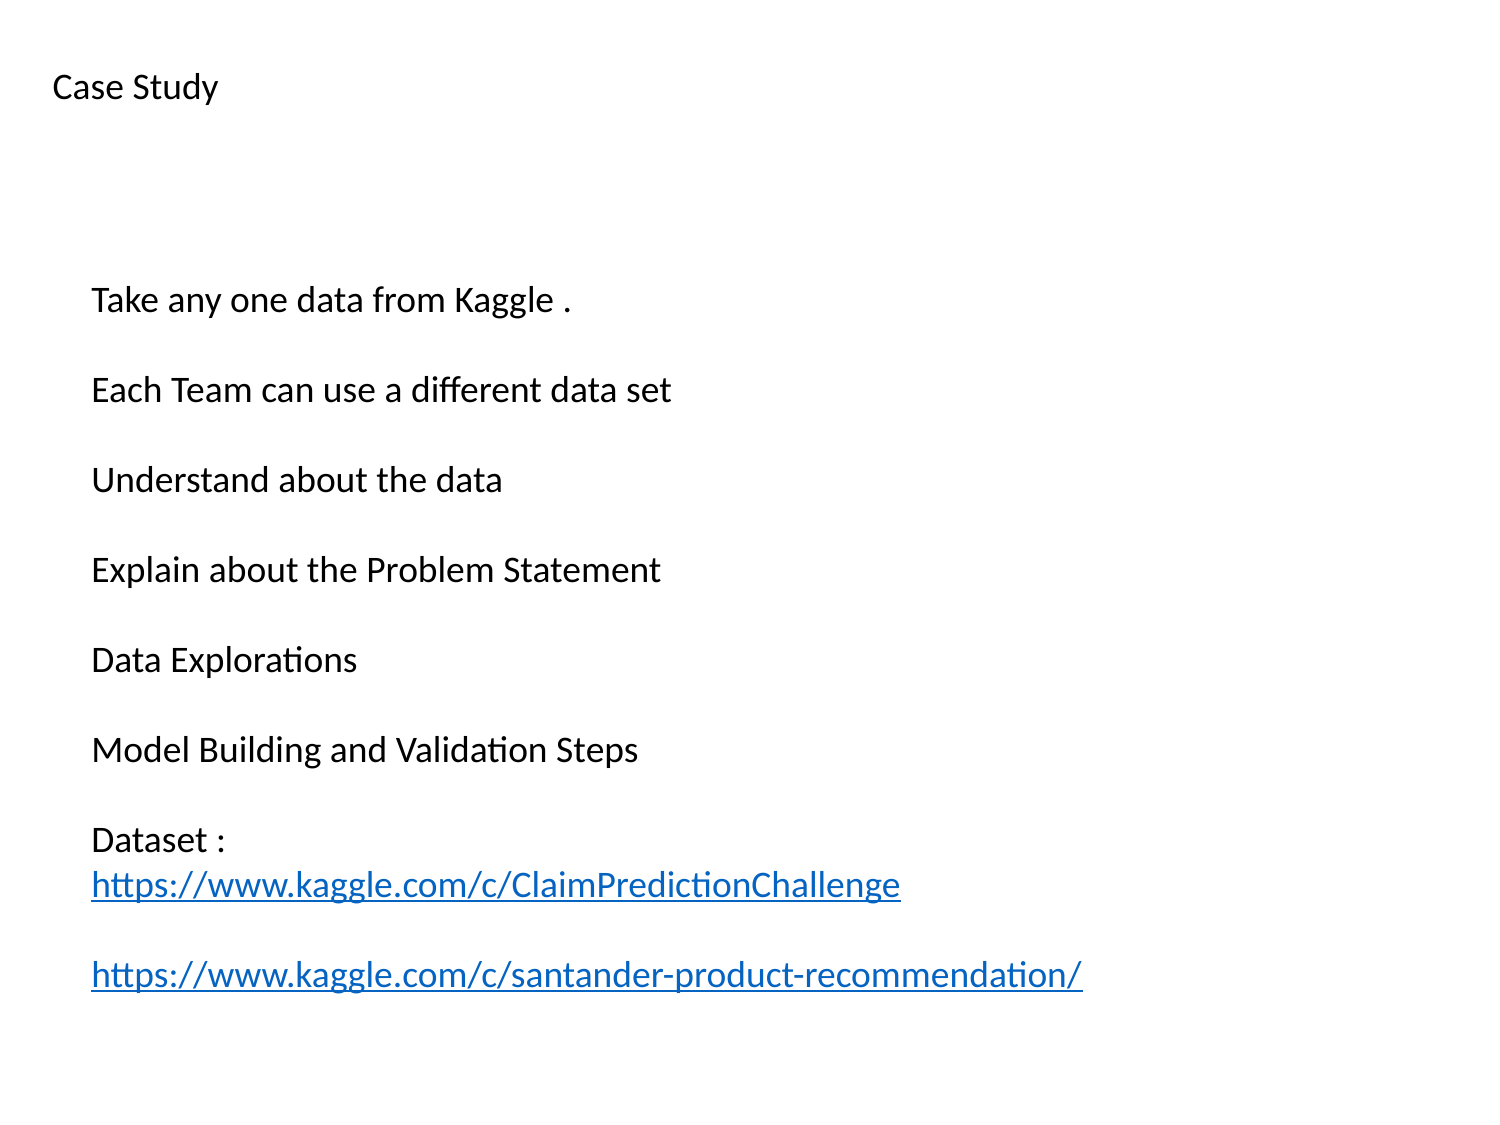

Case Study
Take any one data from Kaggle .

Each Team can use a different data set

Understand about the data

Explain about the Problem Statement

Data Explorations

Model Building and Validation Steps

Dataset :
https://www.kaggle.com/c/ClaimPredictionChallenge

https://www.kaggle.com/c/santander-product-recommendation/

190